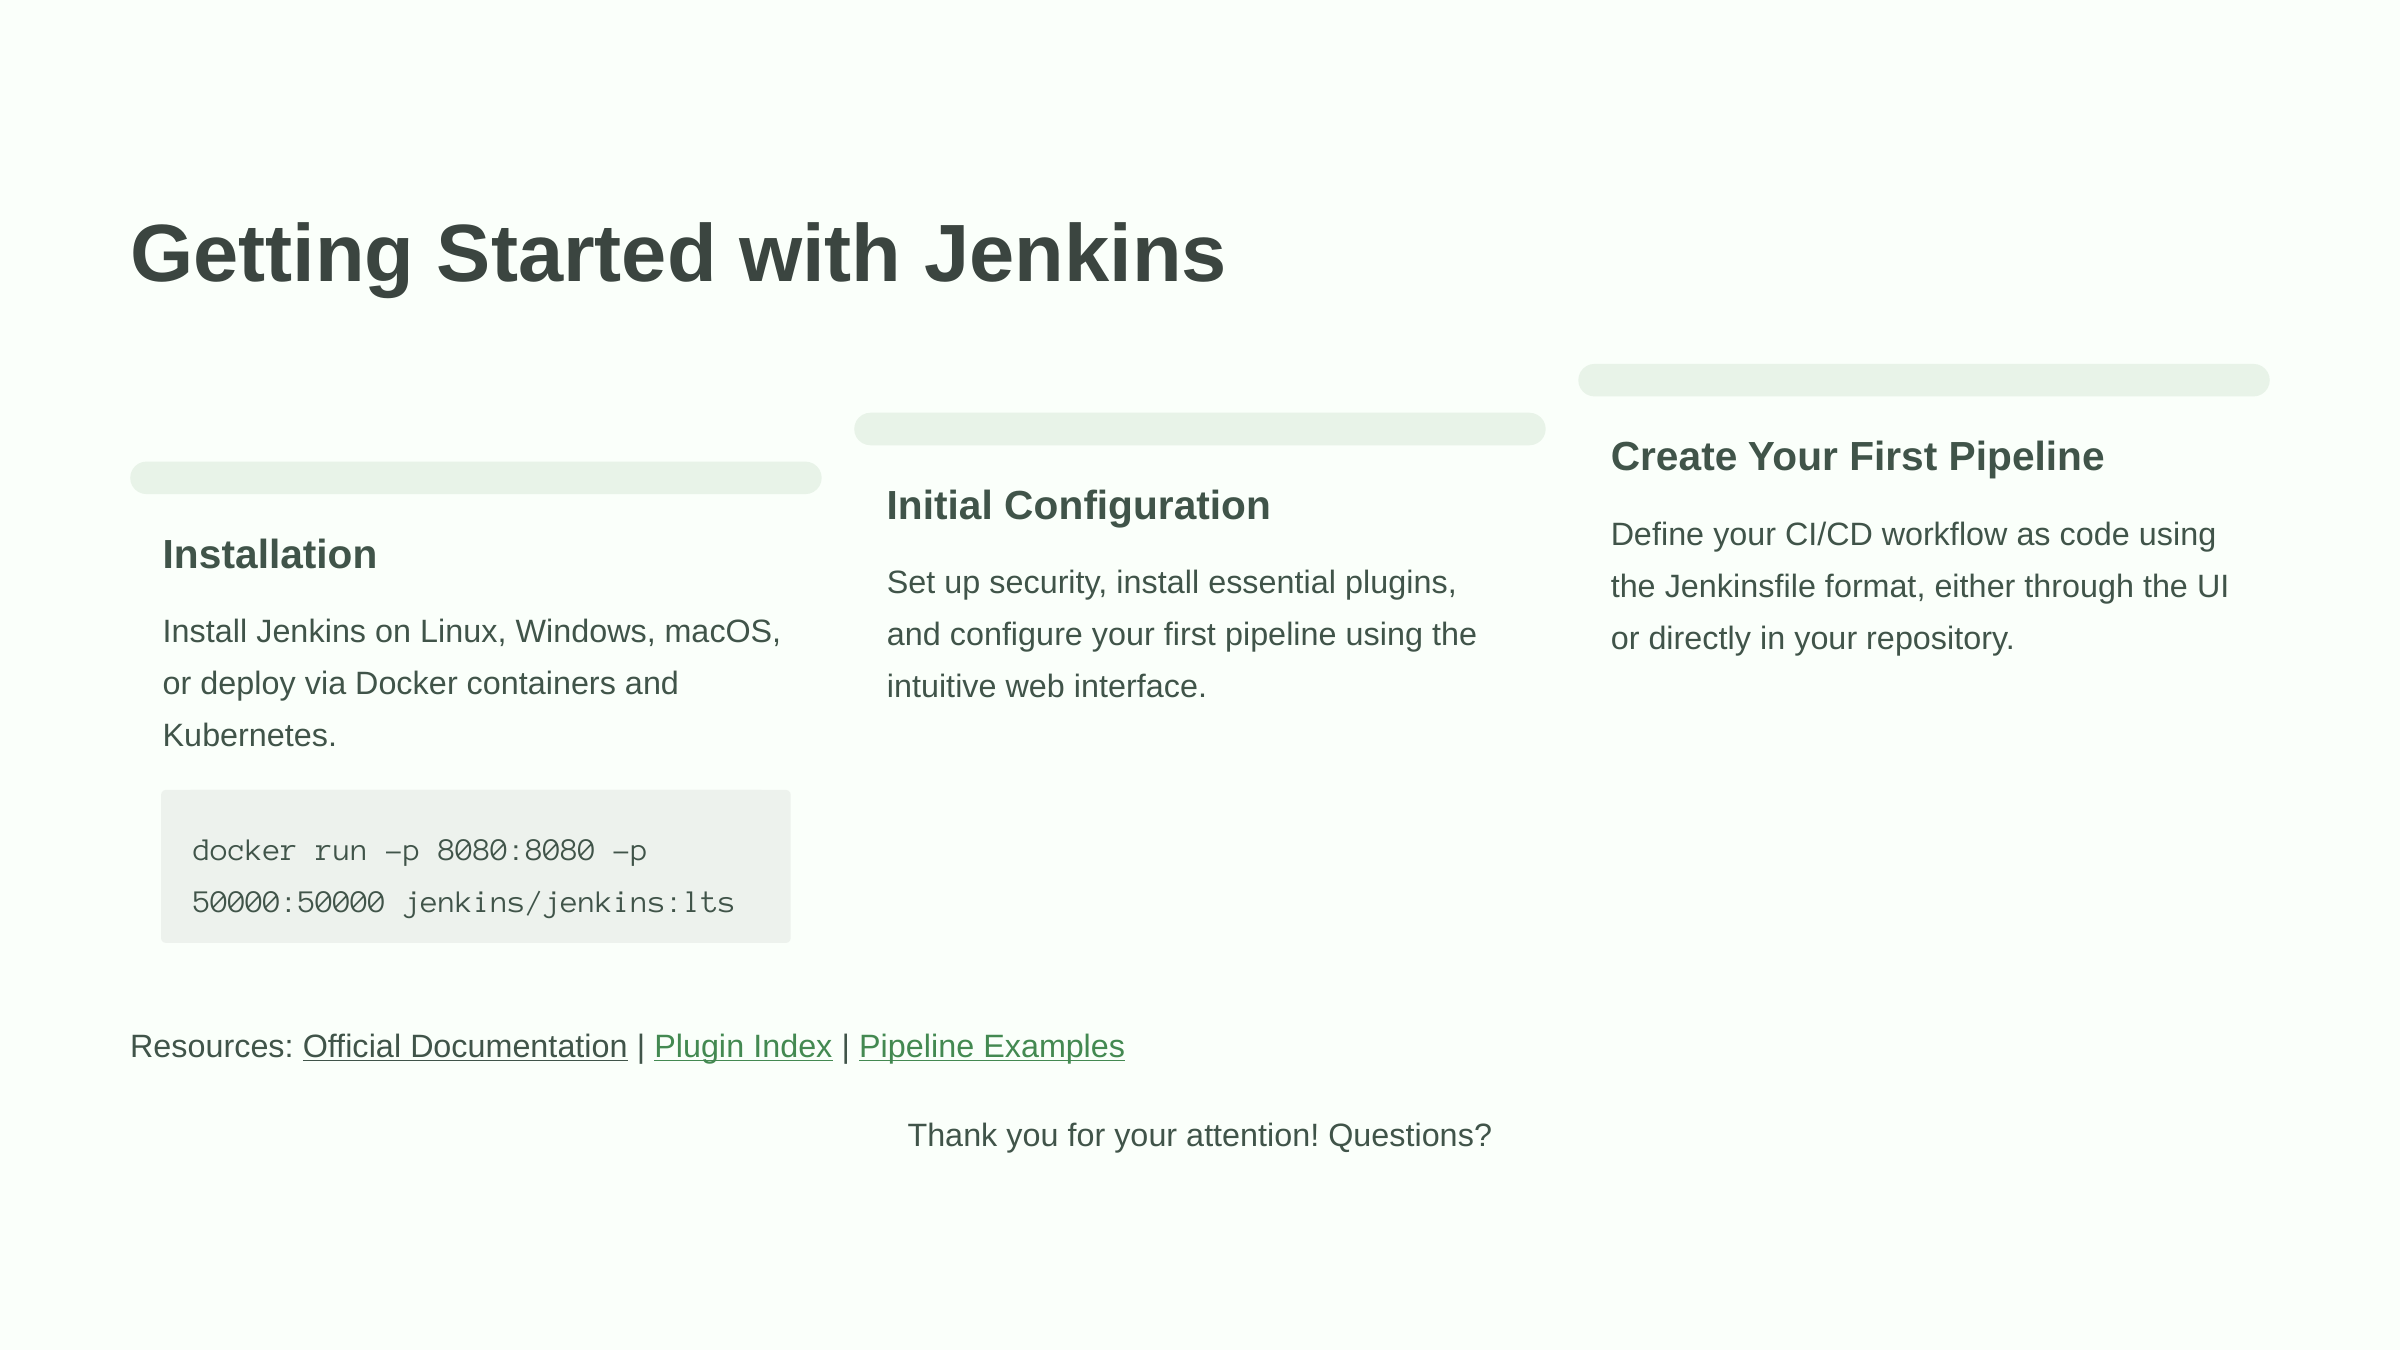

Getting Started with Jenkins

Create Your First Pipeline

Initial Configuration
Define your CI/CD workflow as code using the Jenkinsfile format, either through the UI or directly in your repository.
Installation
Set up security, install essential plugins, and configure your first pipeline using the intuitive web interface.
Install Jenkins on Linux, Windows, macOS, or deploy via Docker containers and Kubernetes.

docker run -p 8080:8080 -p 50000:50000 jenkins/jenkins:lts
Resources: Official Documentation | Plugin Index | Pipeline Examples
Thank you for your attention! Questions?